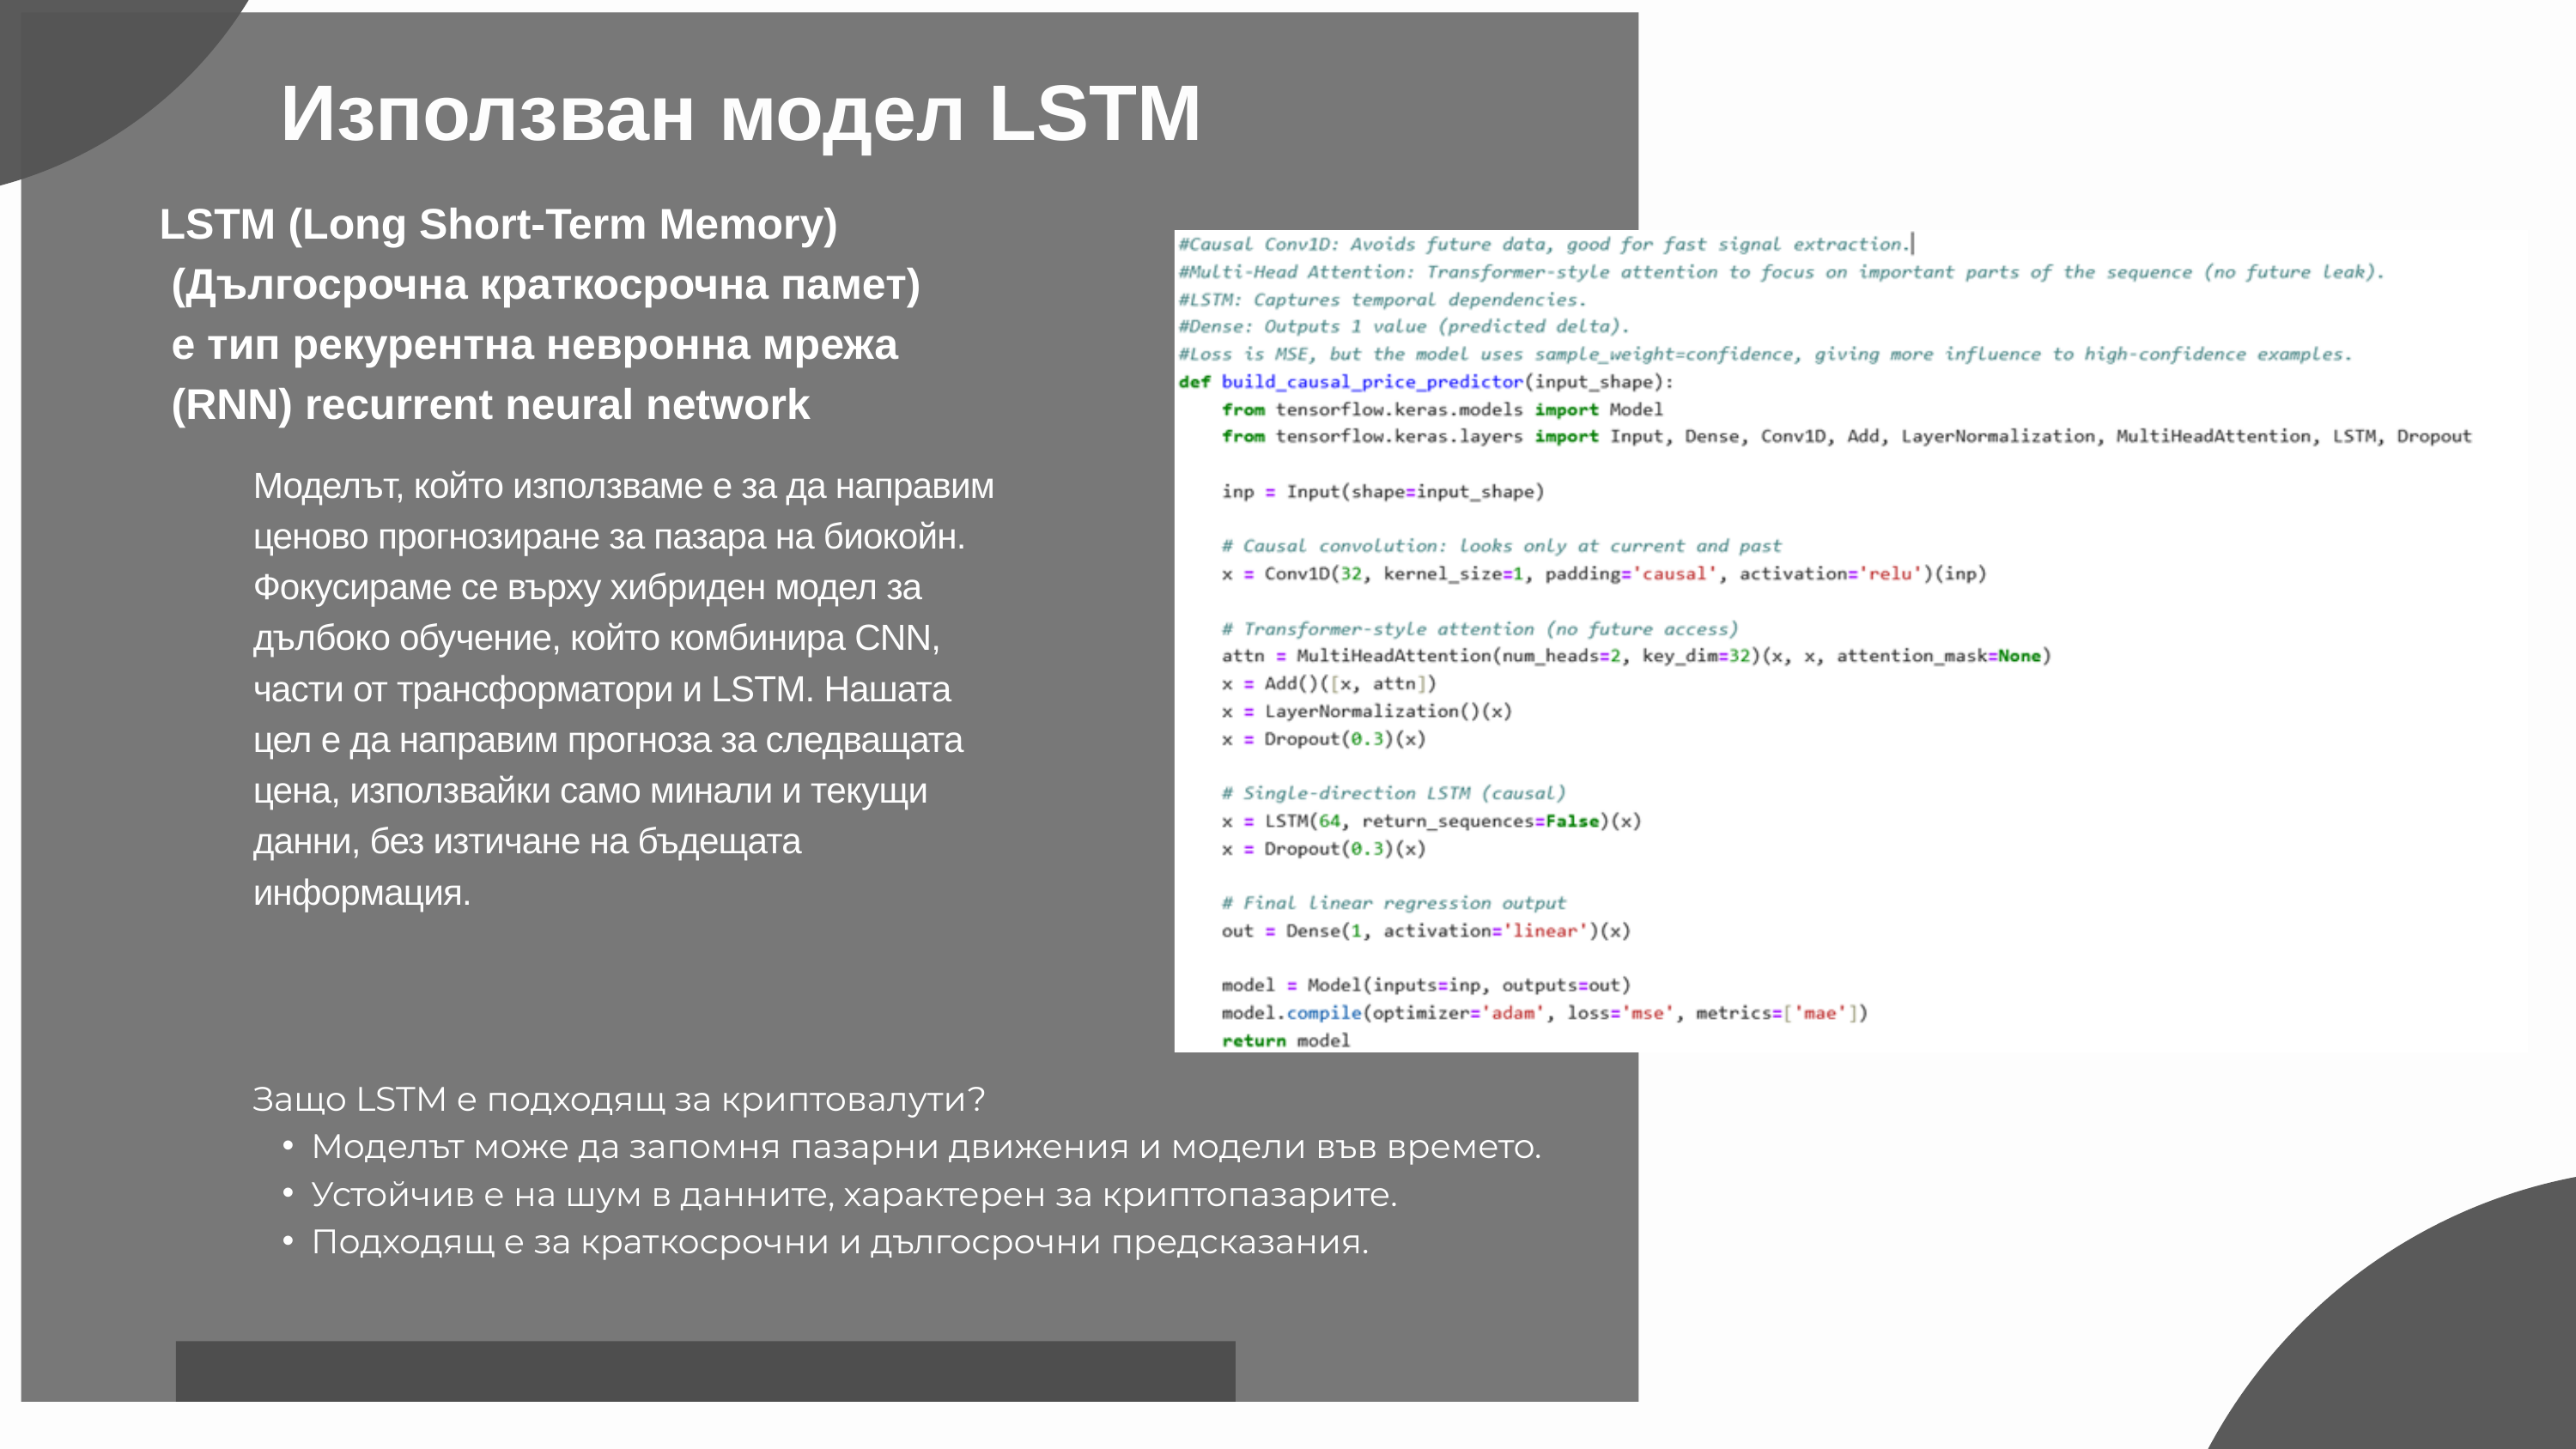

Използван модел LSTM
LSTM (Long Short-Term Memory)
 (Дългосрочна краткосрочна памет)
 е тип рекурентна невронна мрежа
 (RNN) recurrent neural network

Моделът, който използваме е за да направим ценово прогнозиране за пазара на биокойн. Фокусираме се върху хибриден модел за дълбоко обучение, който комбинира CNN, части от трансформатори и LSTM. Нашата цел е да направим прогноза за следващата цена, използвайки само минали и текущи данни, без изтичане на бъдещата информация.
Защо LSTM е подходящ за криптовалути?
Моделът може да запомня пазарни движения и модели във времето.
Устойчив е на шум в данните, характерен за криптопазарите.
Подходящ е за краткосрочни и дългосрочни предсказания.